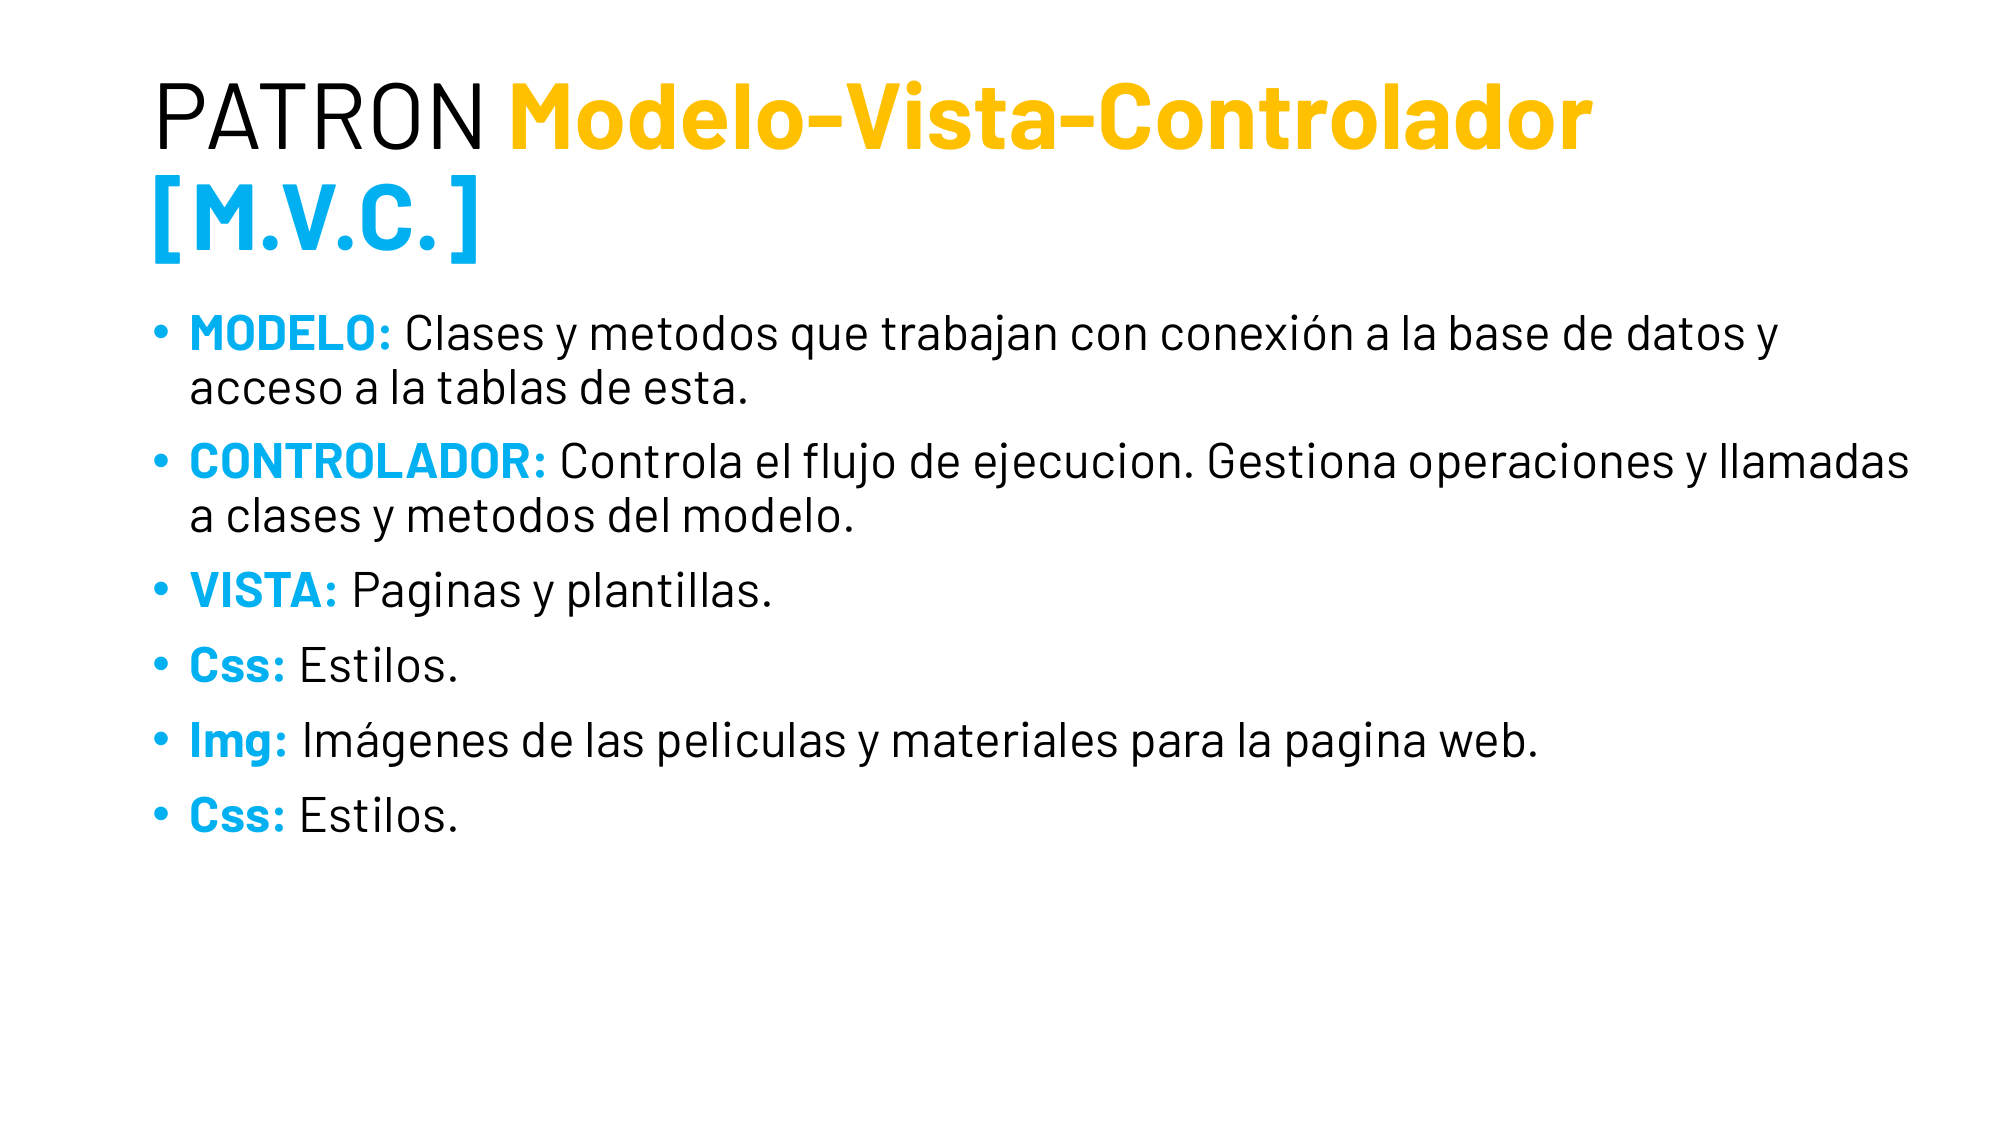

# PATRON Modelo-Vista-Controlador [M.V.C.]
MODELO: Clases y metodos que trabajan con conexión a la base de datos y acceso a la tablas de esta.
CONTROLADOR: Controla el flujo de ejecucion. Gestiona operaciones y llamadas a clases y metodos del modelo.
VISTA: Paginas y plantillas.
Css: Estilos.
Img: Imágenes de las peliculas y materiales para la pagina web.
Css: Estilos.